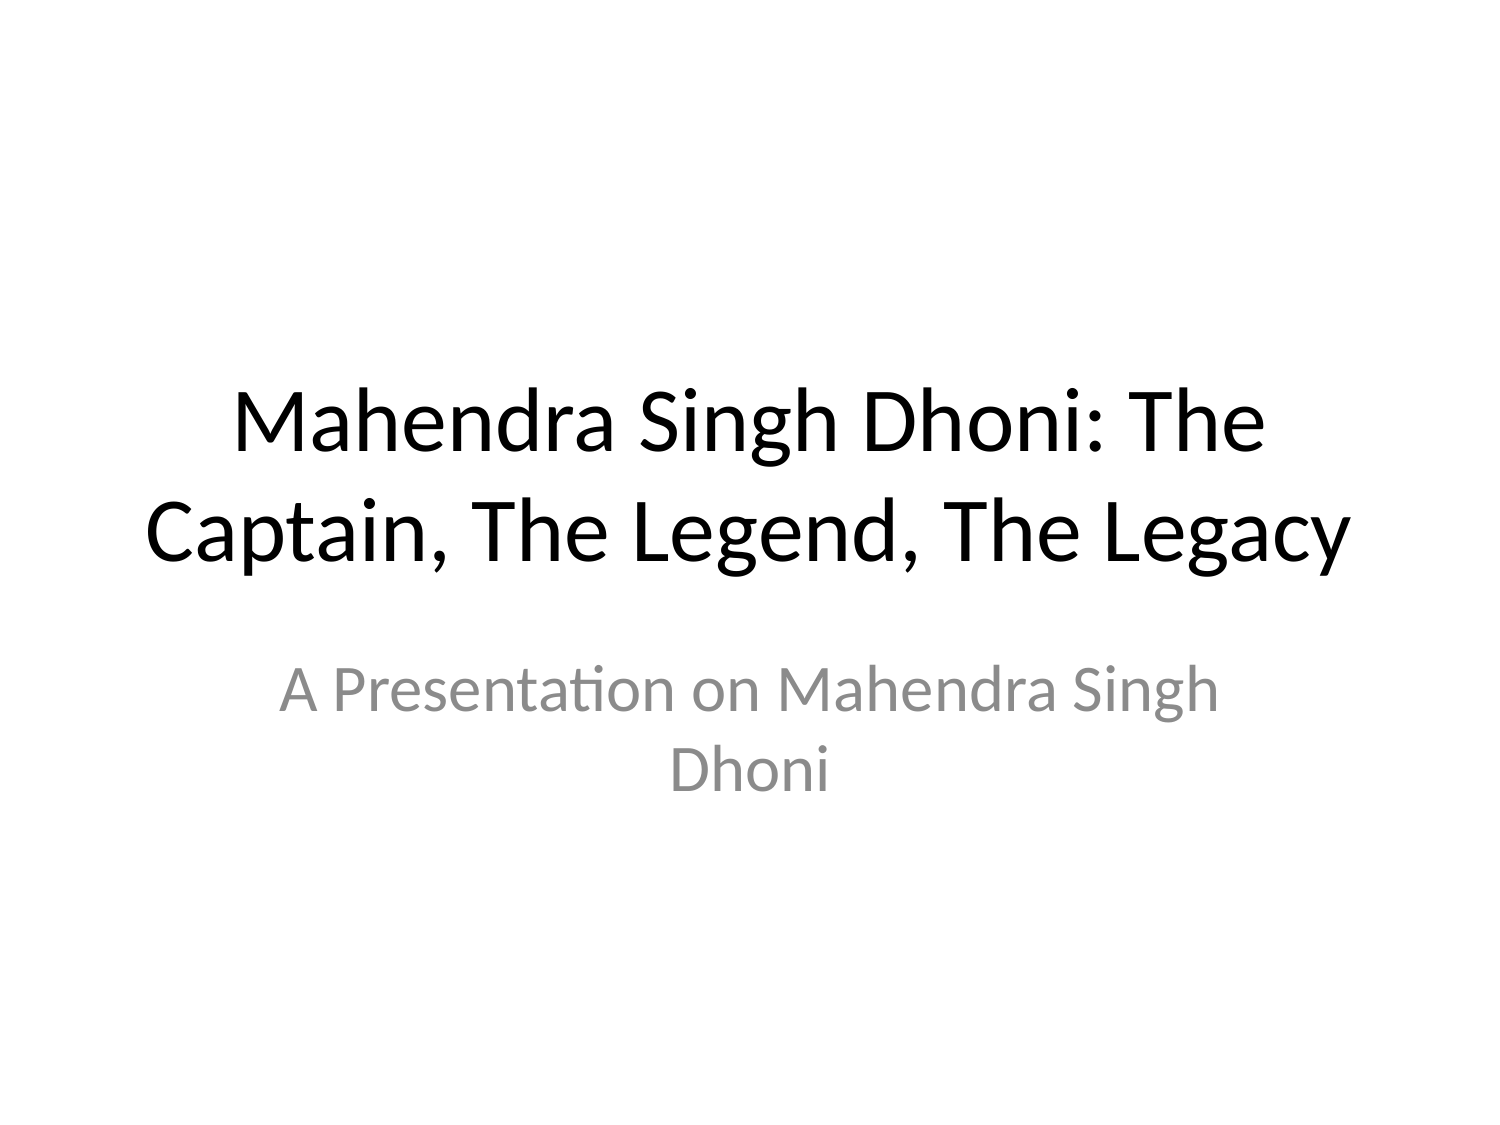

# Mahendra Singh Dhoni: The Captain, The Legend, The Legacy
A Presentation on Mahendra Singh Dhoni